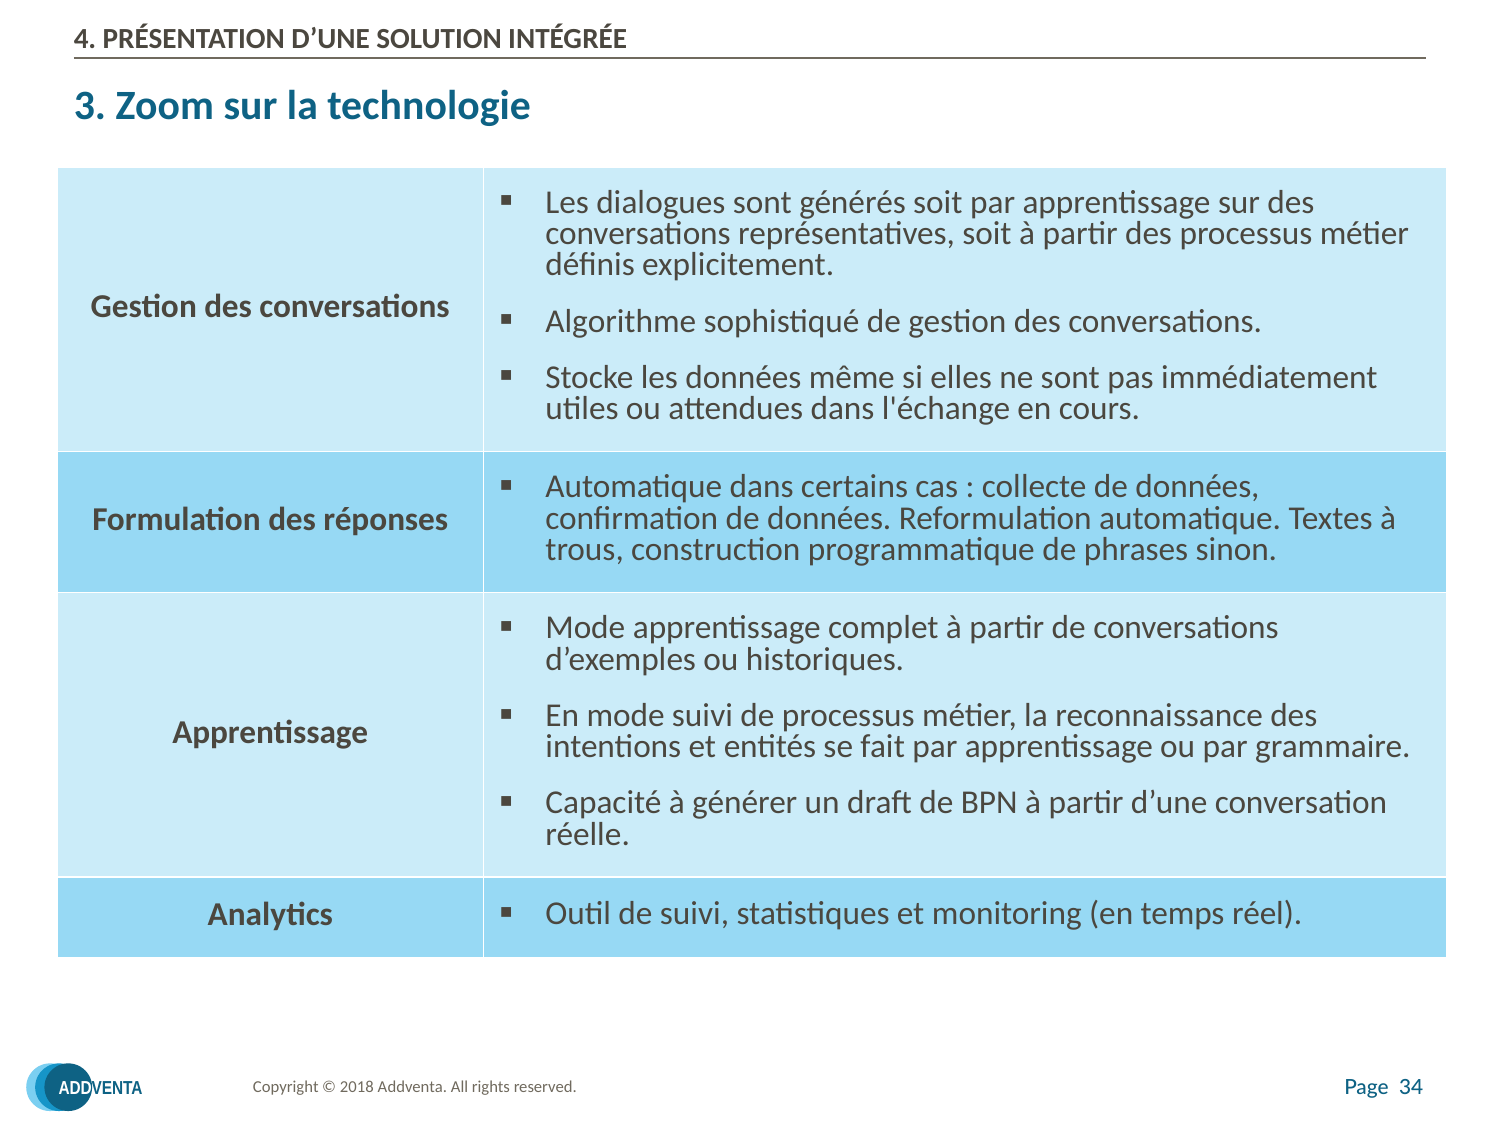

# 4. PRÉSENTATION D’UNE SOLUTION INTÉGRÉE
3. Zoom sur la technologie
| Gestion des conversations | Les dialogues sont générés soit par apprentissage sur des conversations représentatives, soit à partir des processus métier définis explicitement. Algorithme sophistiqué de gestion des conversations. Stocke les données même si elles ne sont pas immédiatement utiles ou attendues dans l'échange en cours. |
| --- | --- |
| Formulation des réponses | Automatique dans certains cas : collecte de données, confirmation de données. Reformulation automatique. Textes à trous, construction programmatique de phrases sinon. |
| Apprentissage | Mode apprentissage complet à partir de conversations d’exemples ou historiques. En mode suivi de processus métier, la reconnaissance des intentions et entités se fait par apprentissage ou par grammaire. Capacité à générer un draft de BPN à partir d’une conversation réelle. |
| Analytics | Outil de suivi, statistiques et monitoring (en temps réel). |